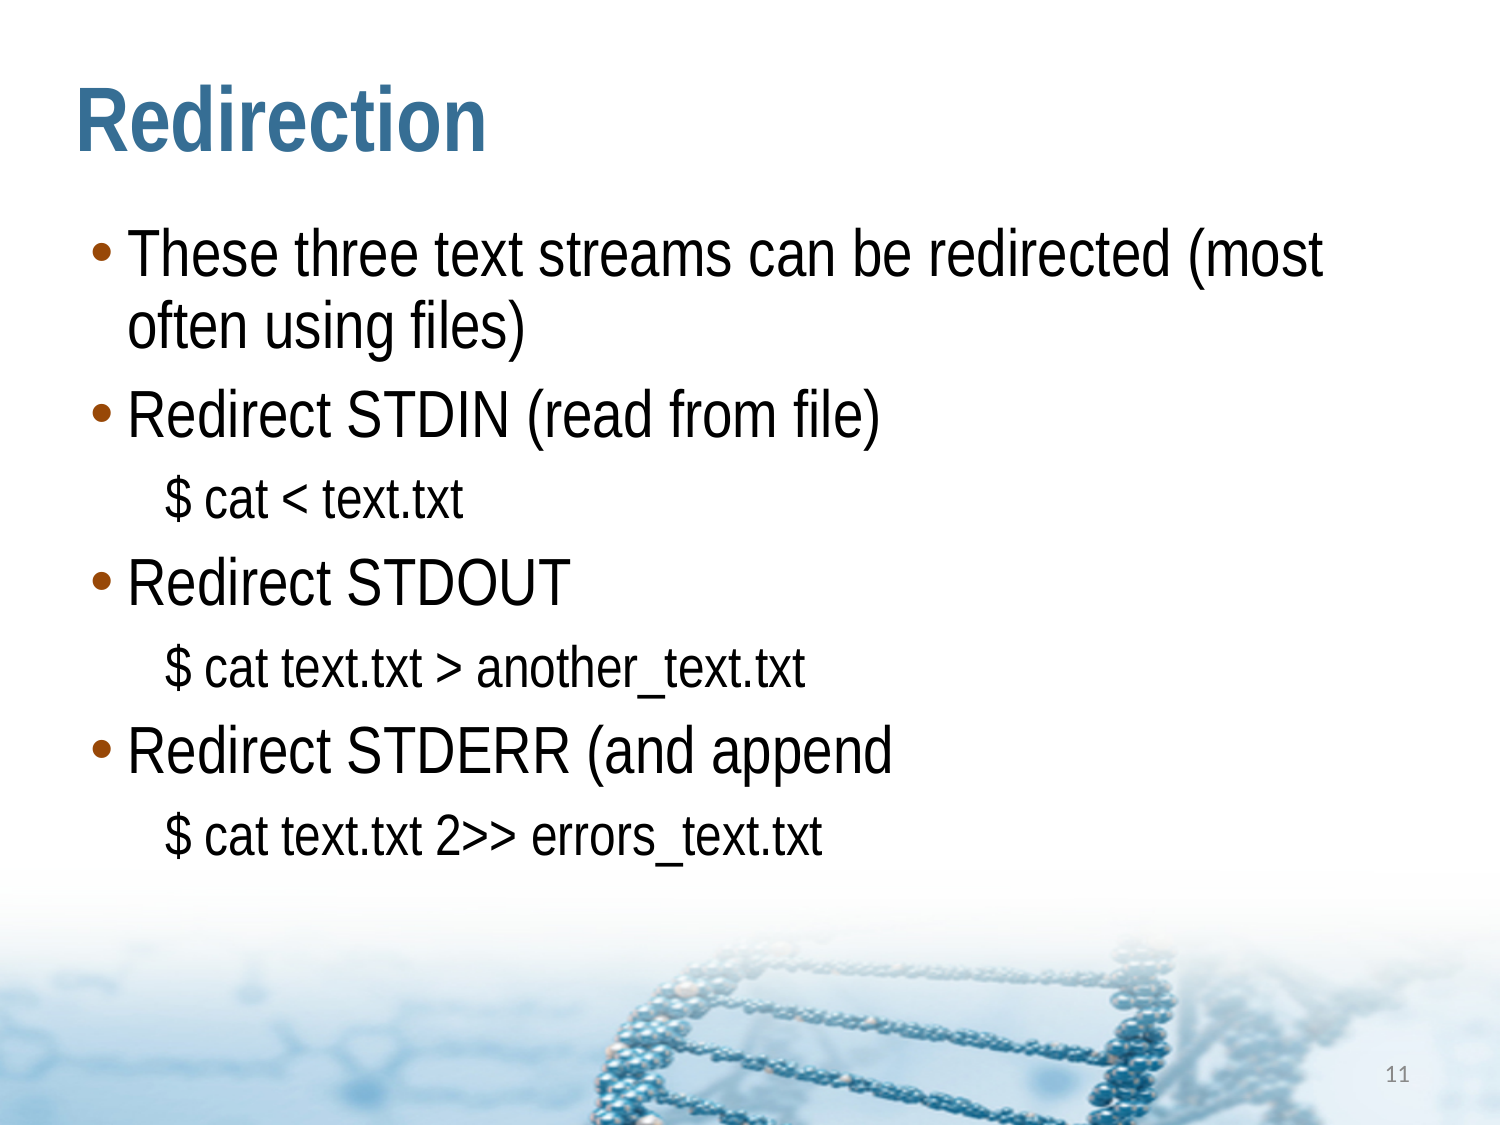

# Redirection
These three text streams can be redirected (most often using files)
Redirect STDIN (read from file)
$ cat < text.txt
Redirect STDOUT
$ cat text.txt > another_text.txt
Redirect STDERR (and append
$ cat text.txt 2>> errors_text.txt
11